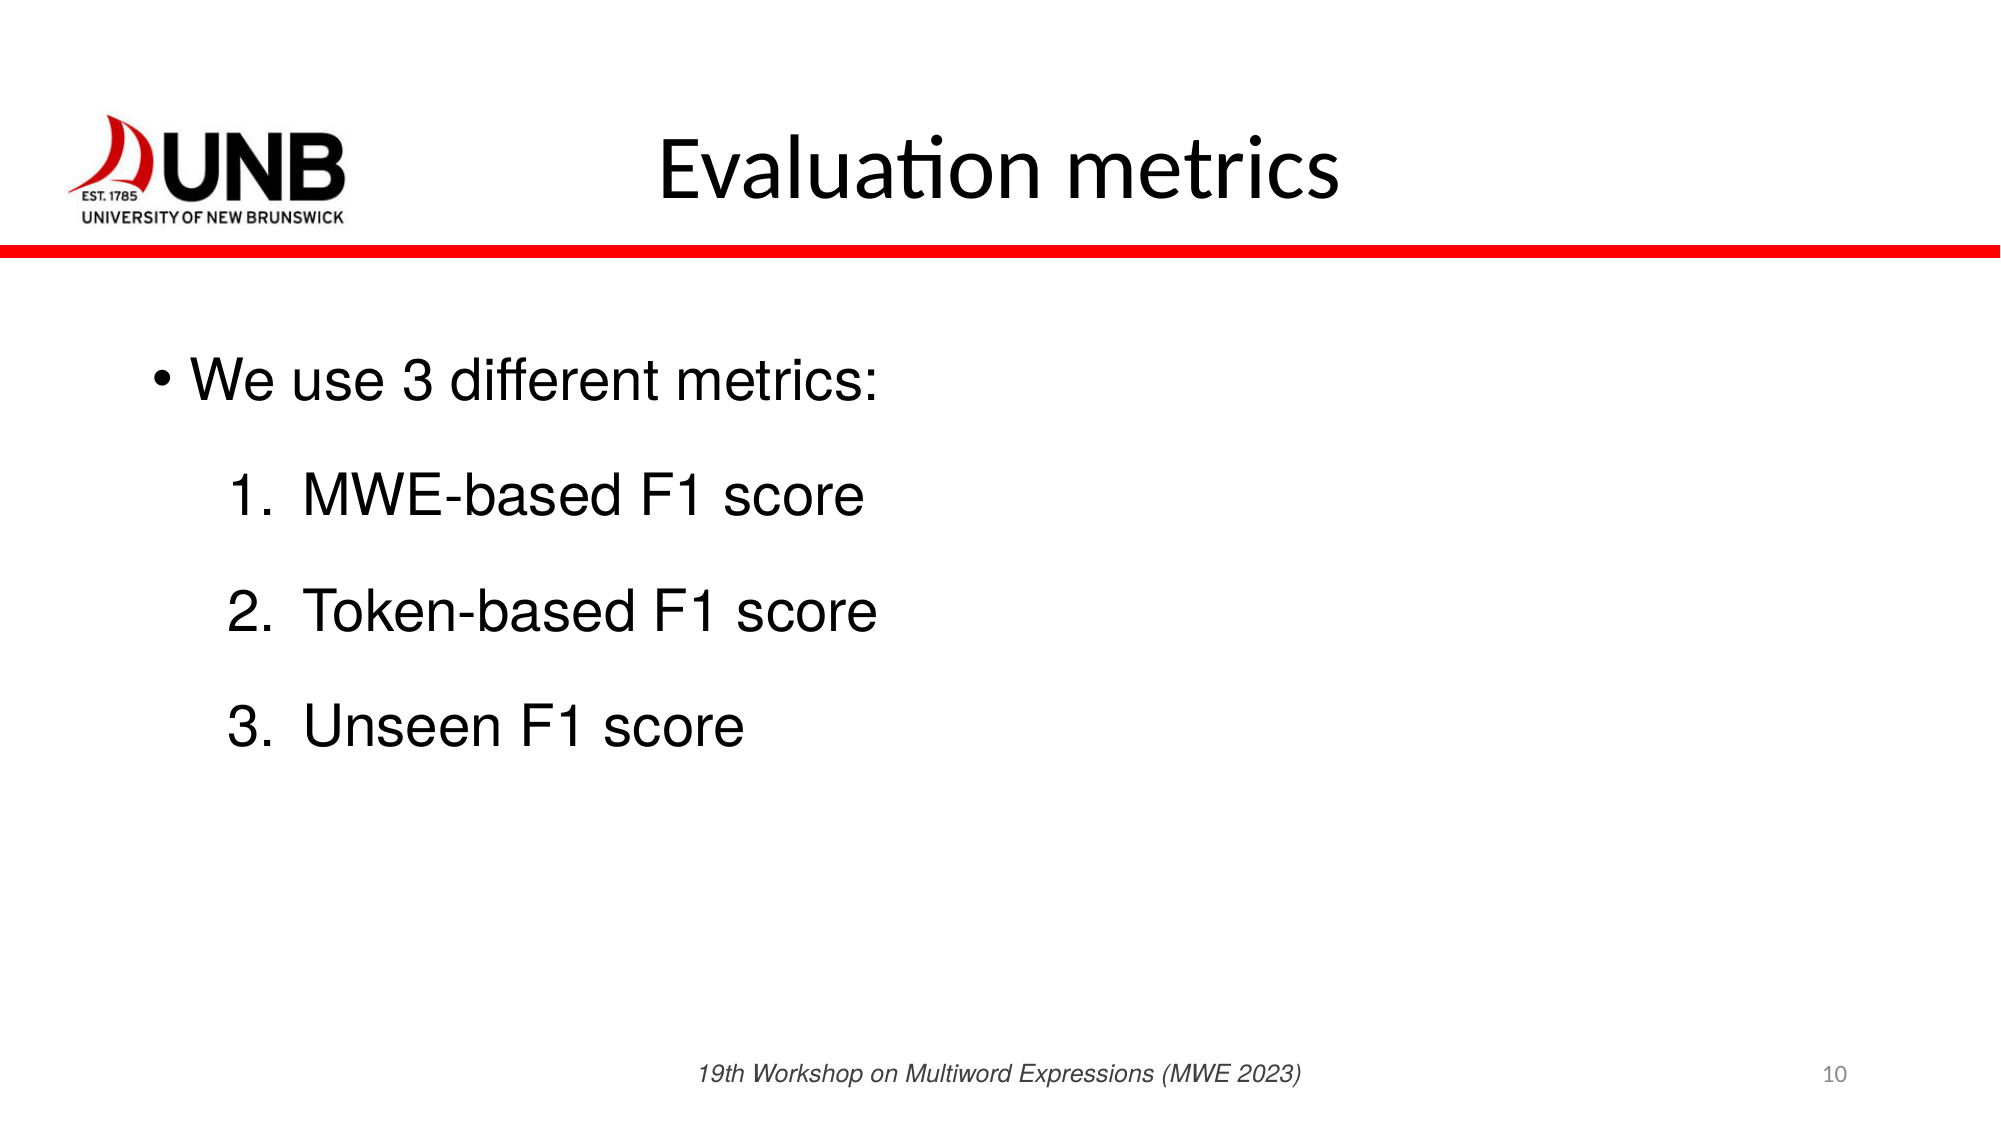

# Evaluation metrics
We use 3 different metrics:
MWE-based F1 score
Token-based F1 score
Unseen F1 score

19th Workshop on Multiword Expressions (MWE 2023)
10